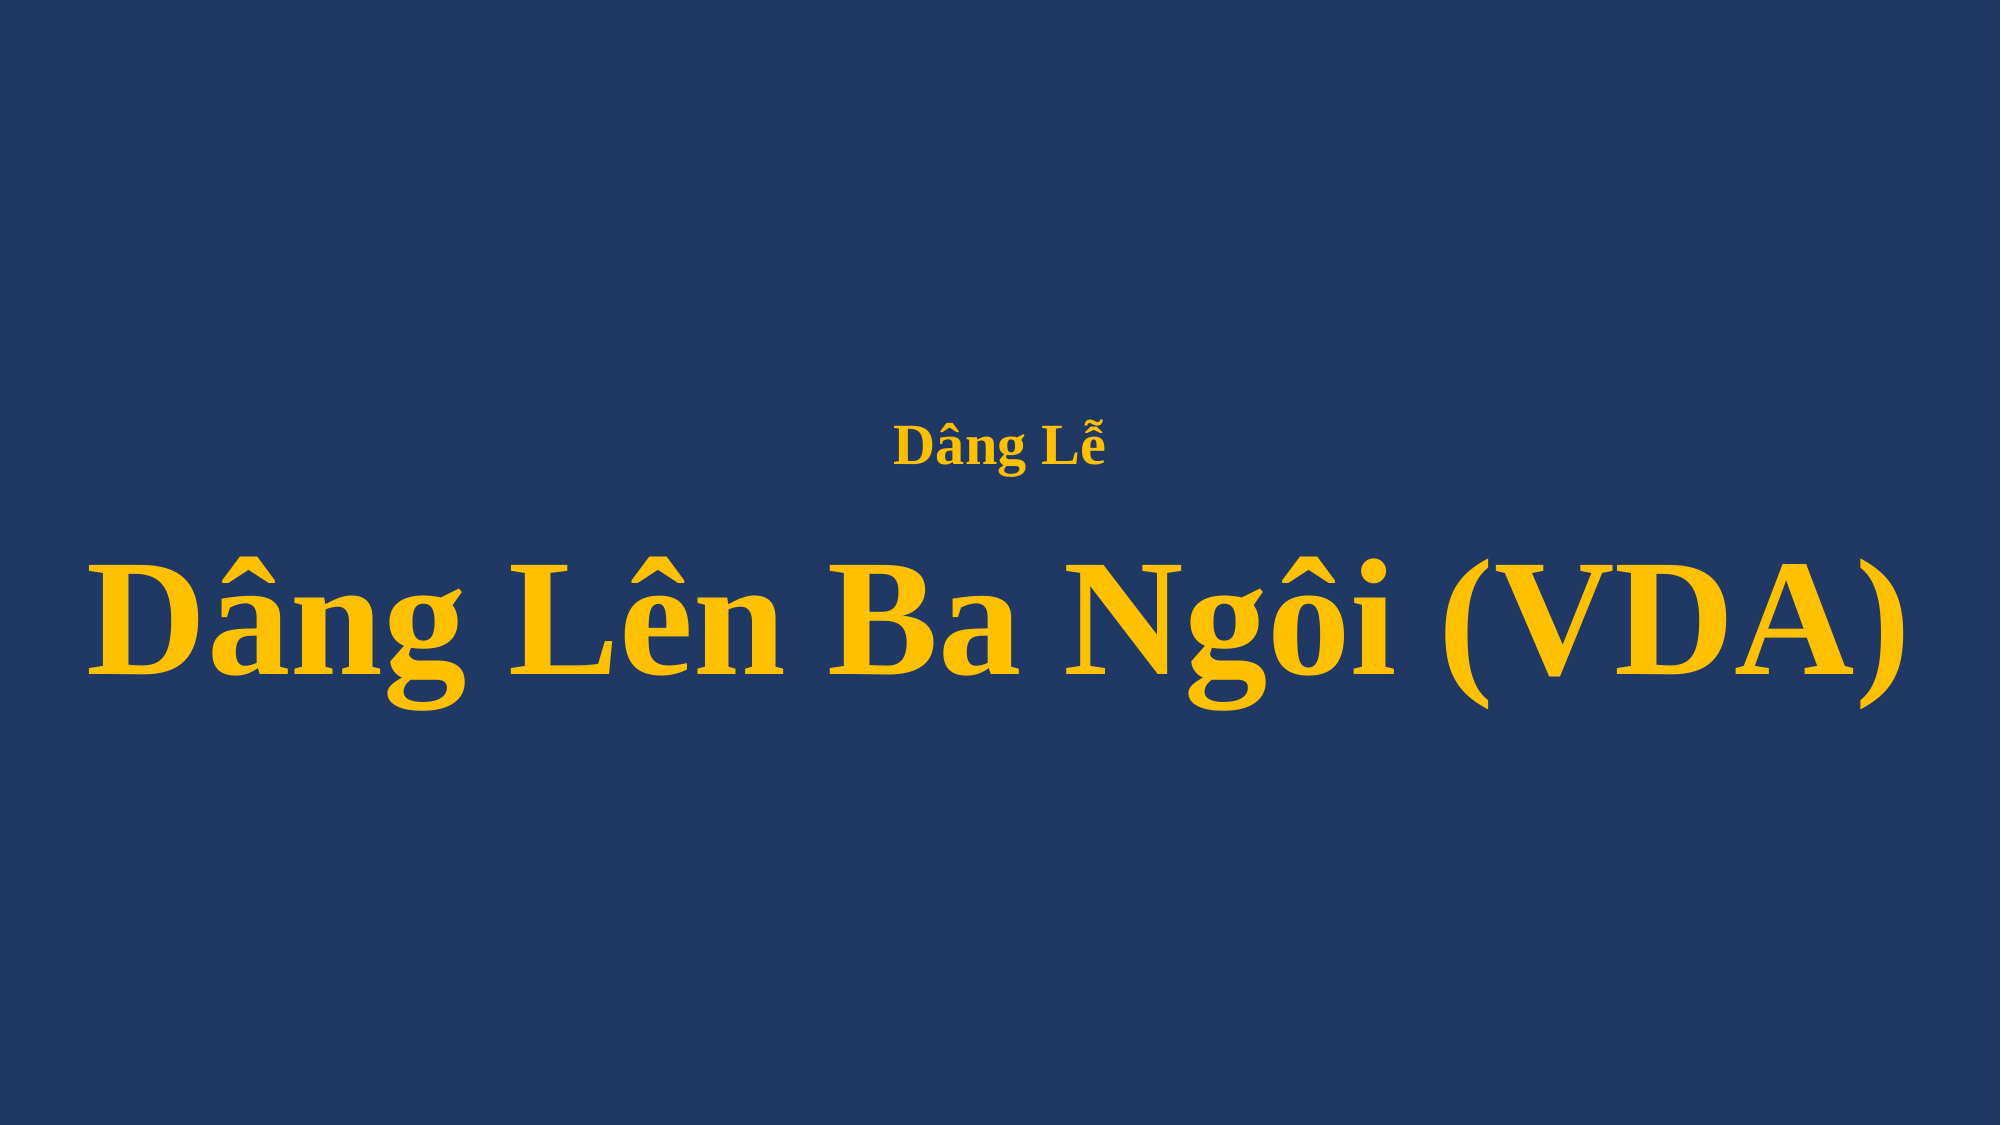

# Dâng Lễ Dâng Lên Ba Ngôi (VDA)